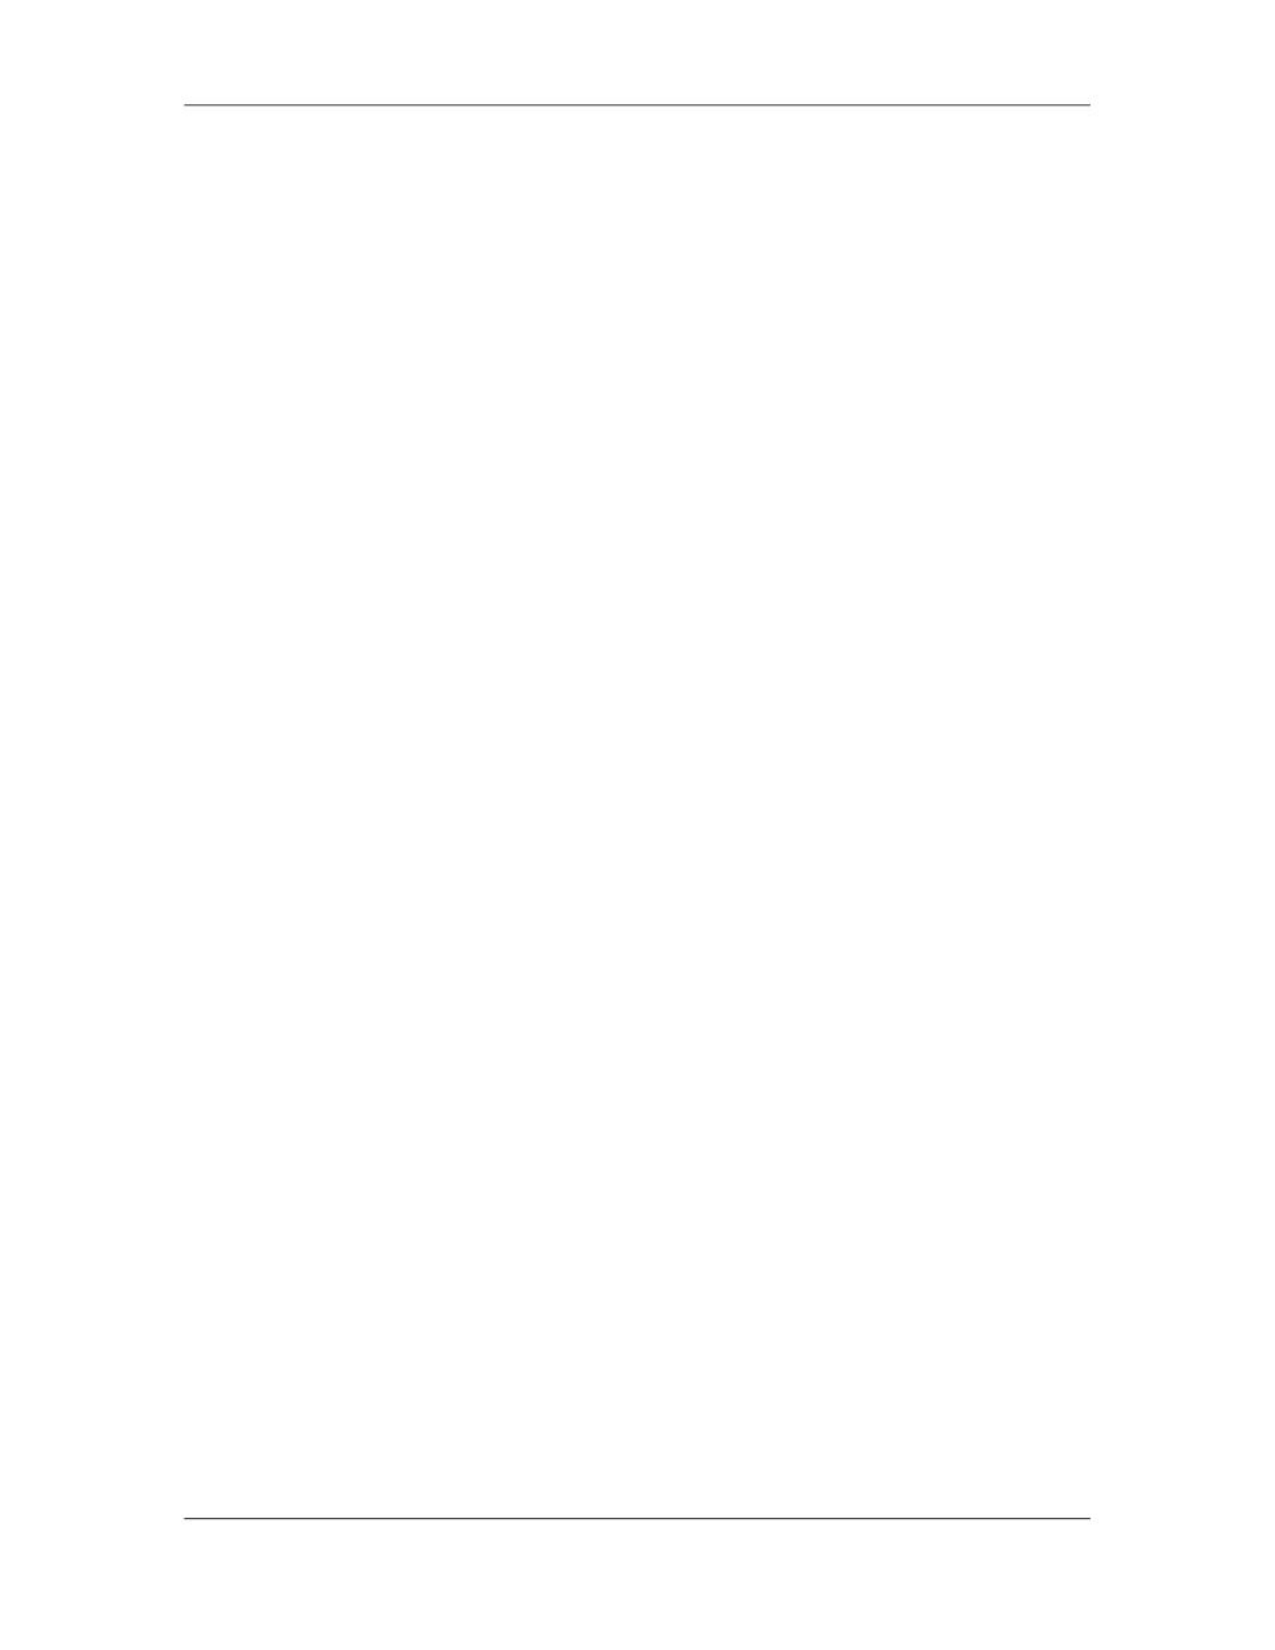

Software Project Management (CS615)

																																																																																																																																																																																																																																	LECTURE # 8

																																																																																																																																																																			2. Software Development Fundamentals
																																																																																																																																																																																																								Management Fundamentals

																																																																											2.7 															Organizational Issues and Project Management

																																																																																																									Organizational issues have a deep influence on a software project, its progress,

																																																																																																									and the role of the project manager. The policies of an organization can affect the
																																																																																																									way the organization handles the customer, different types of technologies, and

																																																																																																									different software projects. The organizational issues that can influence a software
																																																																																																									project include:

																																																																																																																								•										Reaction to external influences
																																																																																																																								•										Interest in adherence to standards
																																																																																																																								•										Definition of core competency area
																																																																																																																								•										Existence of knowledge management system
																																																																																																																								•										Interest in human resources

																																																																																																									One organizational issue that can influence a software project is the reaction of
																																																																																																									the organization to external influences.- As a project manager, it is important for

																																																																																																									you to assess how the organization reacts to changes in the external environment,
																																																																																																									For example, in the current technology environment that changes rapidly, an

																																																																																																									organization should be proactive in strengthening its capability baseline by
																																																																																																									adopting new technology and retraining its employees as per market

																																																																																																									requirements.

																																																																																																									Interest in adherence to standards is another organizational issue that can
																																																																																																									influence a software project. The current technology environment is highly

																																																																																																									dynamic. Various nonprofit and independent organizations have developed
																																																																																																									protocols and standards for the standardization of software development and

																																																																																																									measurement: For example; the Software Engineering Institute at the Carnegie
																																																																																																									Mellon University has developed the Capability Maturity Model (SEI-CMM).

																																																																																																									The CMM rates the processes of a software development organization and
																																																																																																									classifies it into five maturity levels. Software development organizations can also

																																																																																																									get the quality-related certifications issued by the International Standards
																																																																																																									Organization smoothen your project management tasks by standardizing the

																																																																																																									internal processes and optimizing performance.

																																																																																																									Definition of core competency area also influences a software project. An
																																																																																																									organization that creates software must understand how they are created and

																																																																																																									establish processes accordingly For example, if the core competency of the
																																																																																																									organization lies in manufacturing chemicals, it should preferably not attempt

																																																																																								                                                                                                                                 69

																																																																																																																																																																																						© Copyright Virtual University of Pakistan